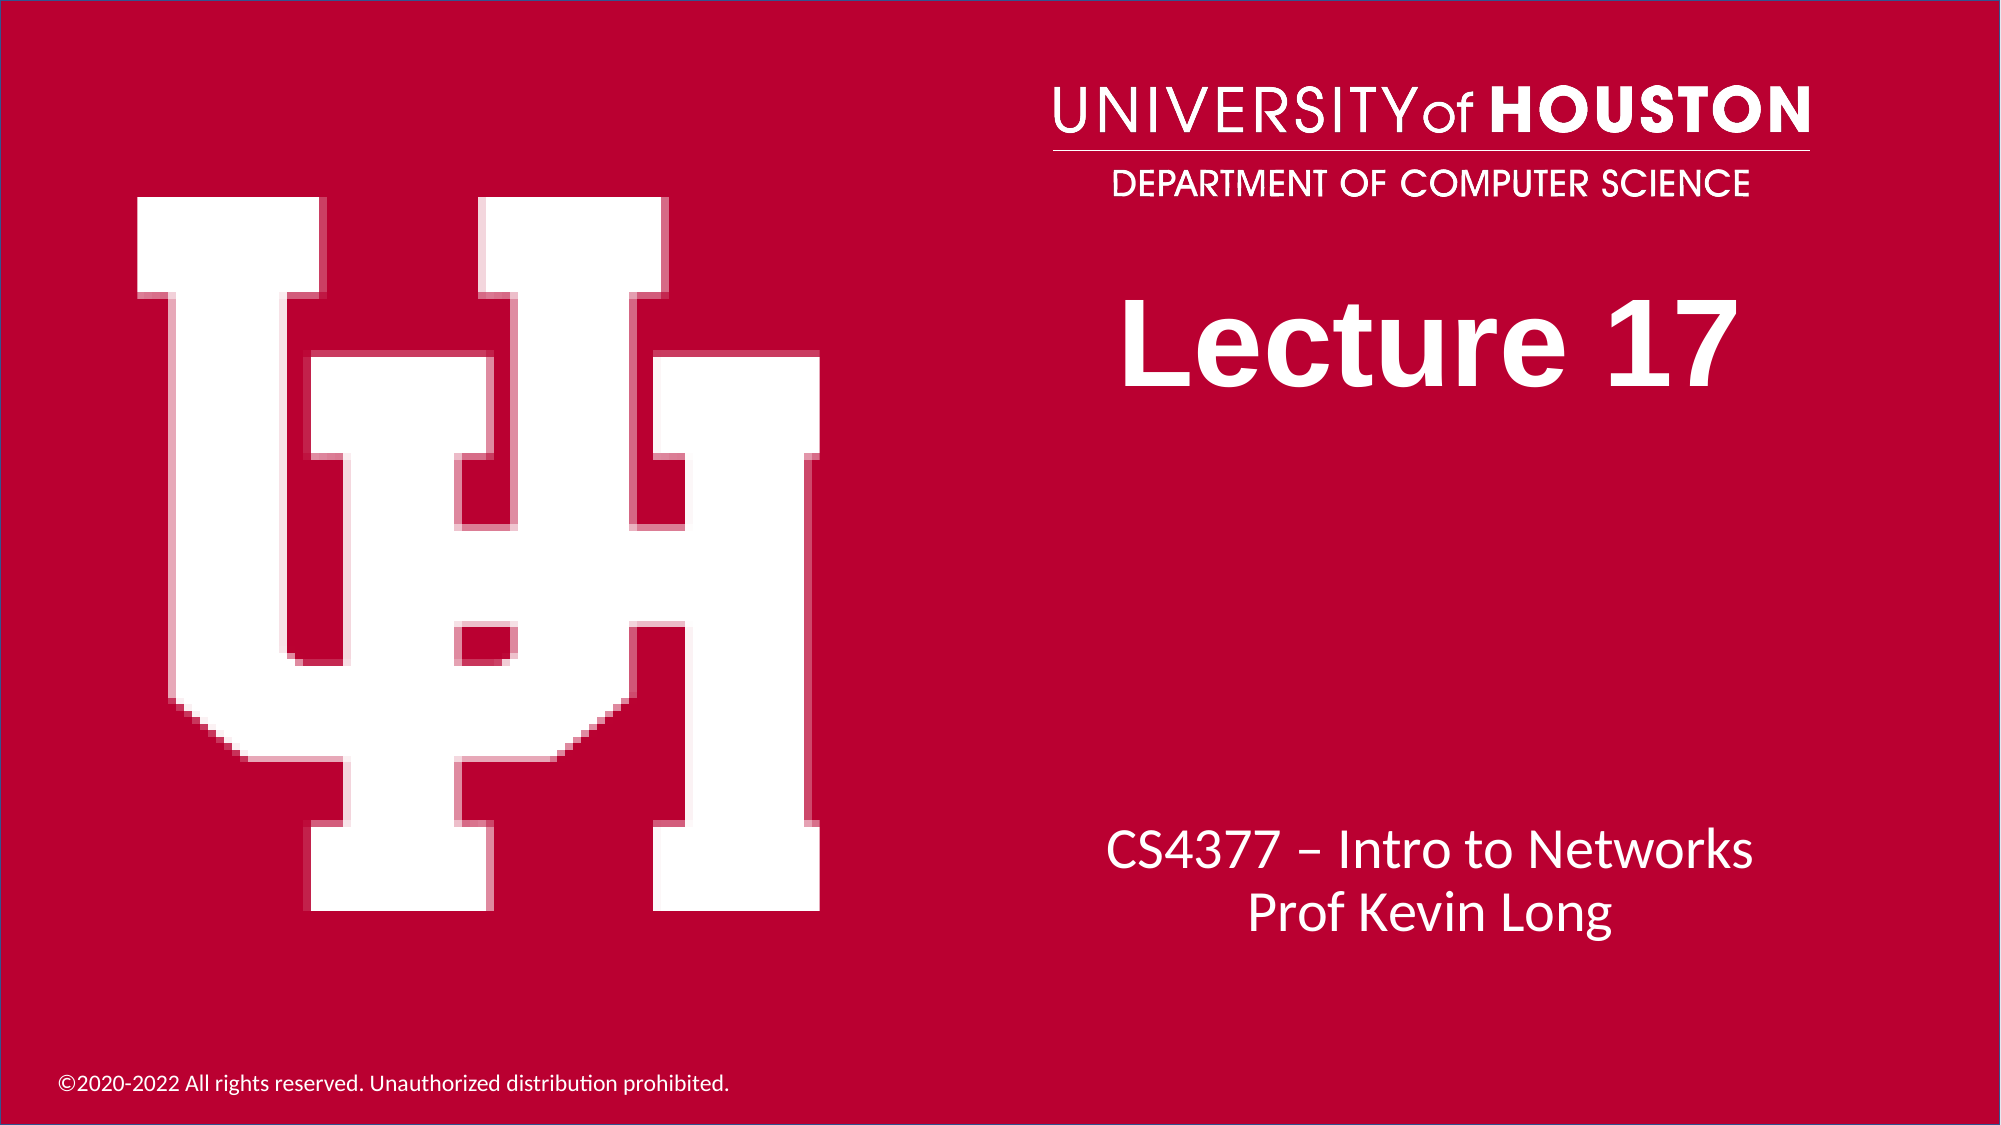

# Lecture 17
CS4377 – Intro to Networks
Prof Kevin Long